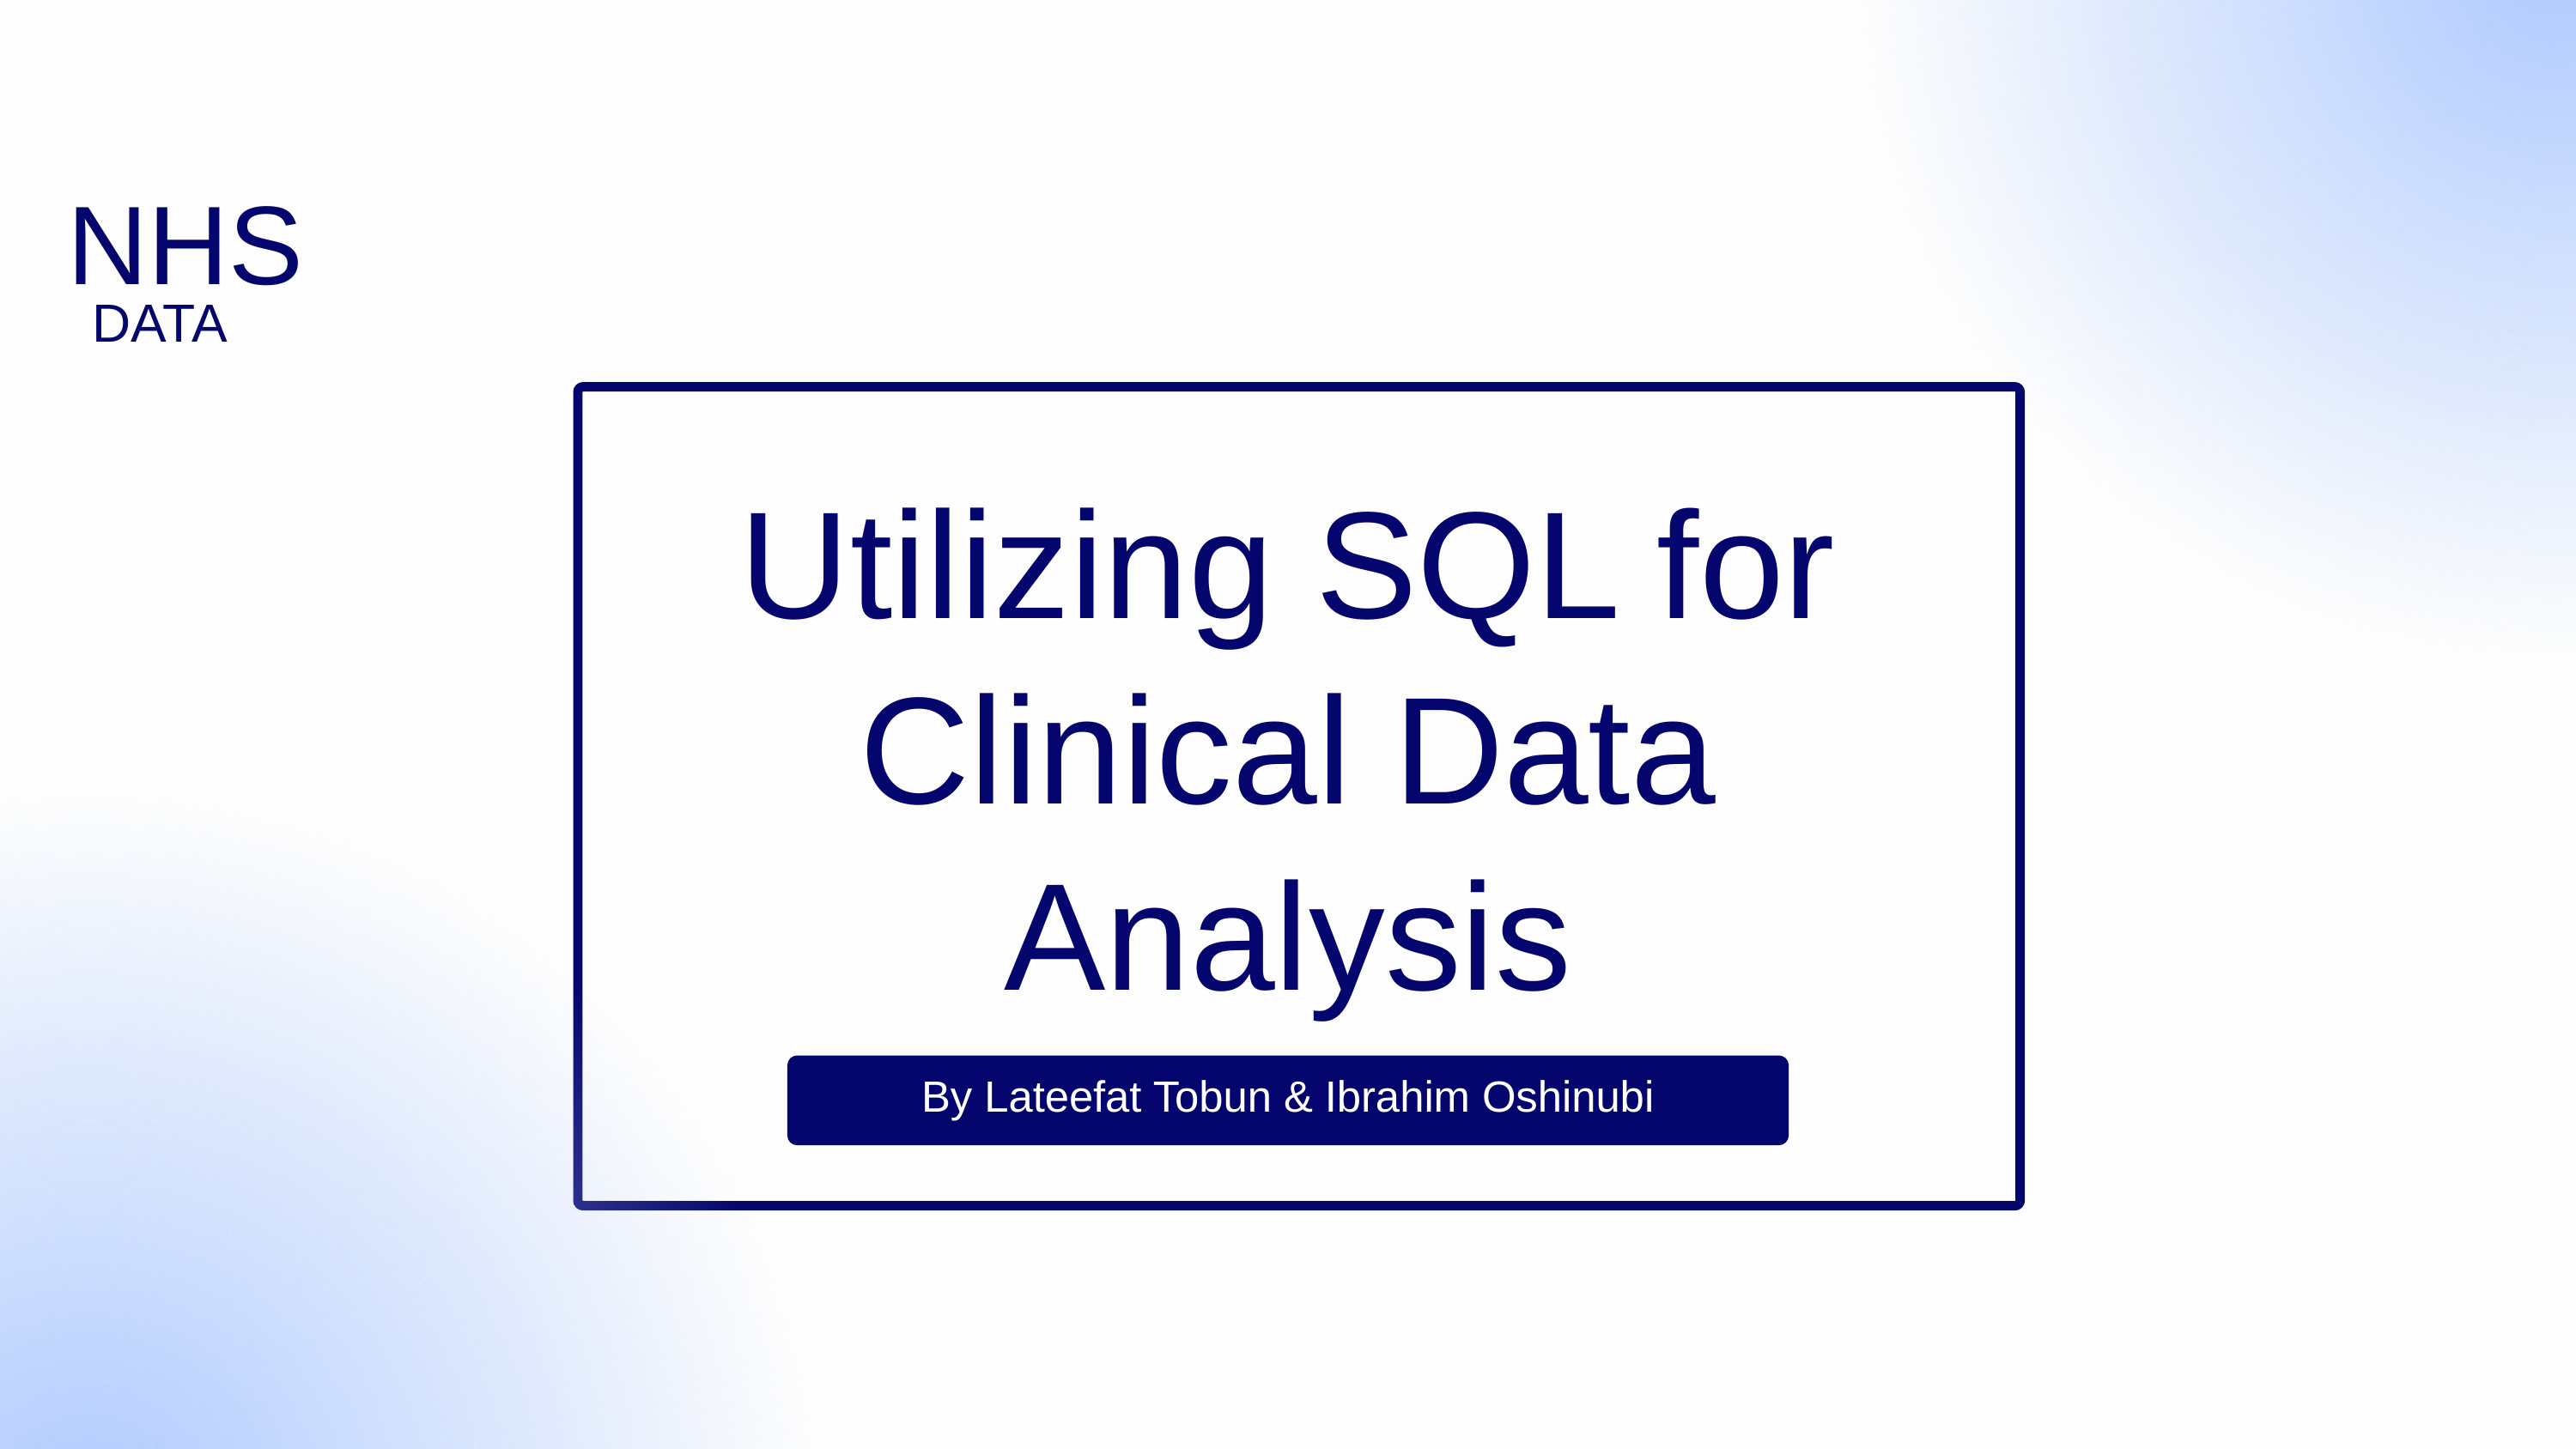

NHS
DATA

Utilizing SQL for Clinical Data Analysis

By Lateefat Tobun & Ibrahim Oshinubi